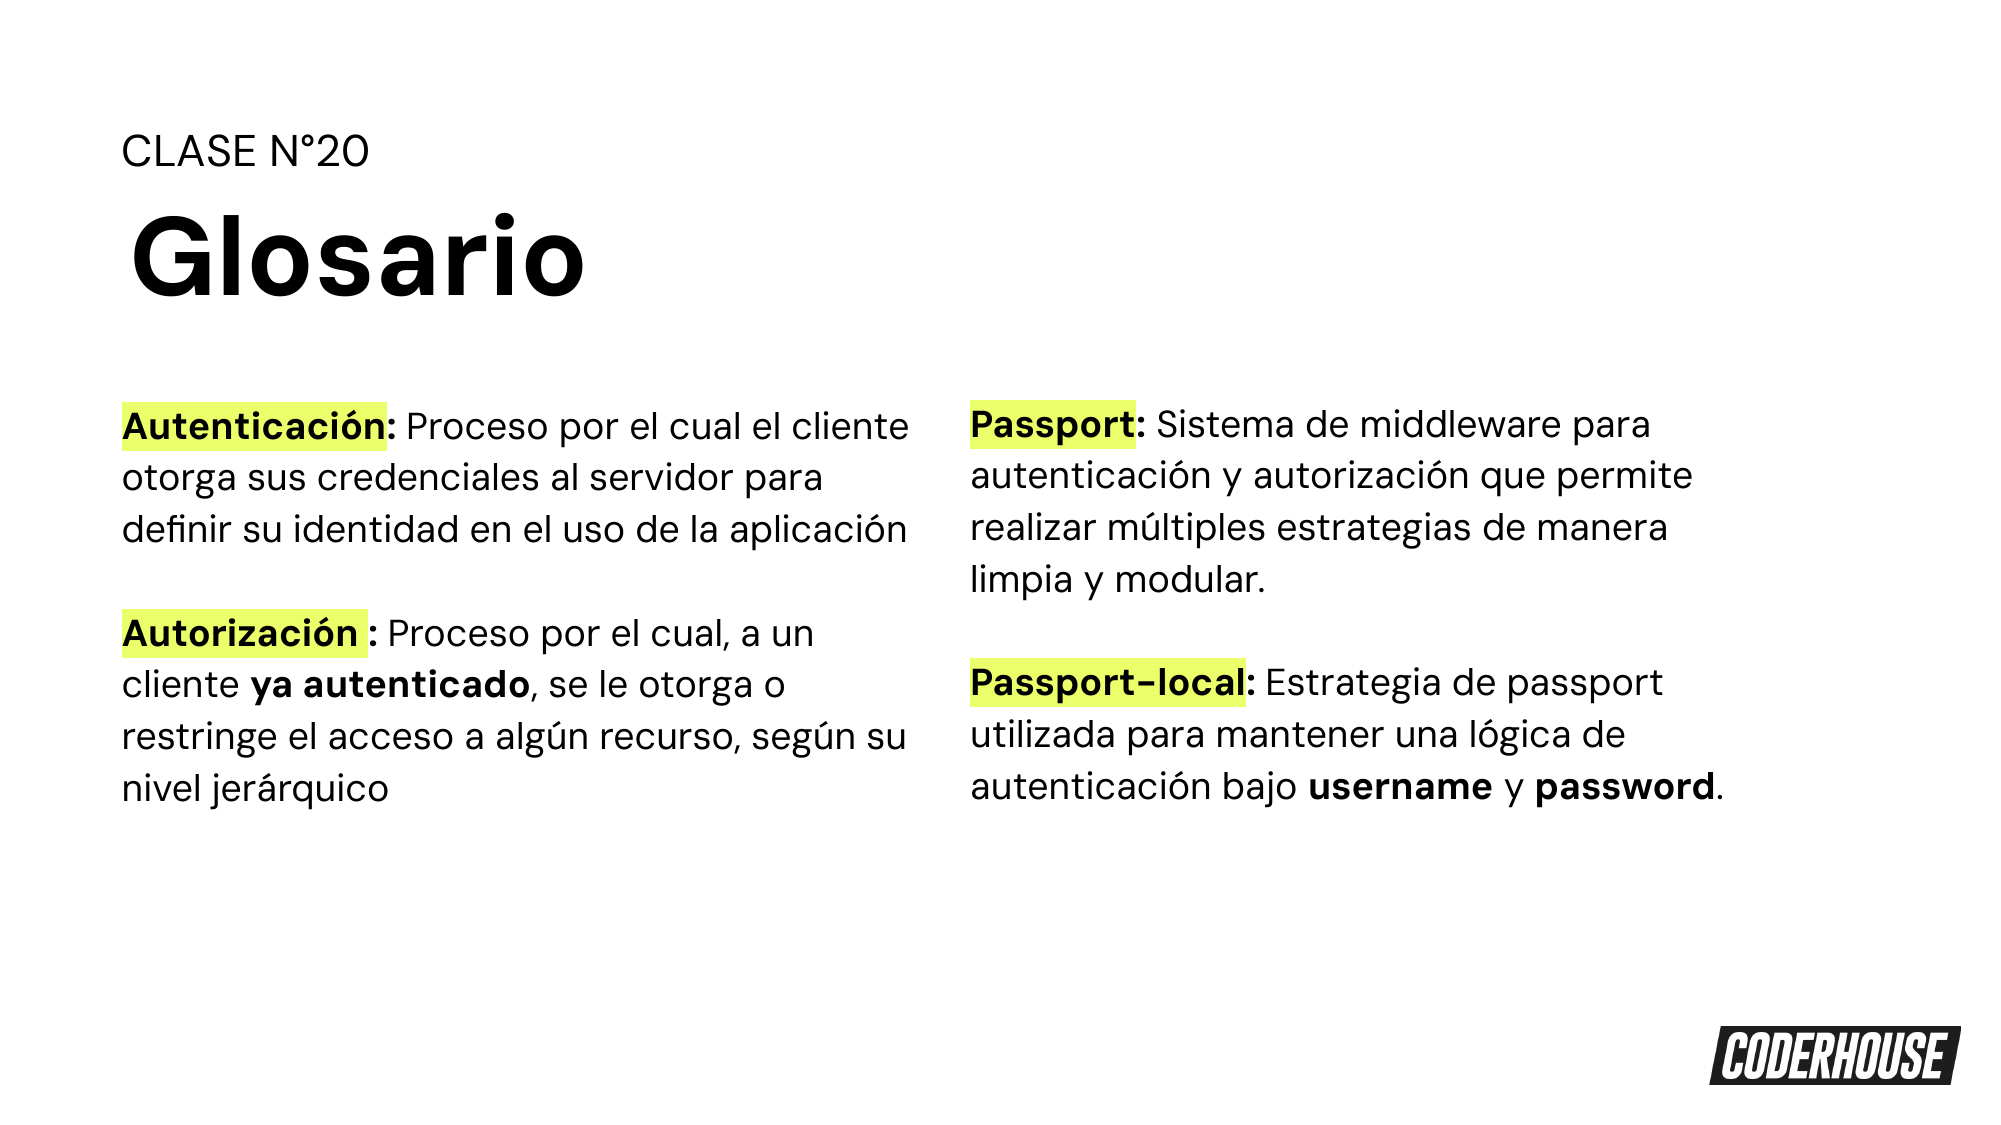

CLASE N°20
Glosario
Passport: Sistema de middleware para autenticación y autorización que permite realizar múltiples estrategias de manera limpia y modular.

Passport-local: Estrategia de passport utilizada para mantener una lógica de autenticación bajo username y password.

Autenticación: Proceso por el cual el cliente otorga sus credenciales al servidor para definir su identidad en el uso de la aplicación

Autorización : Proceso por el cual, a un cliente ya autenticado, se le otorga o restringe el acceso a algún recurso, según su nivel jerárquico